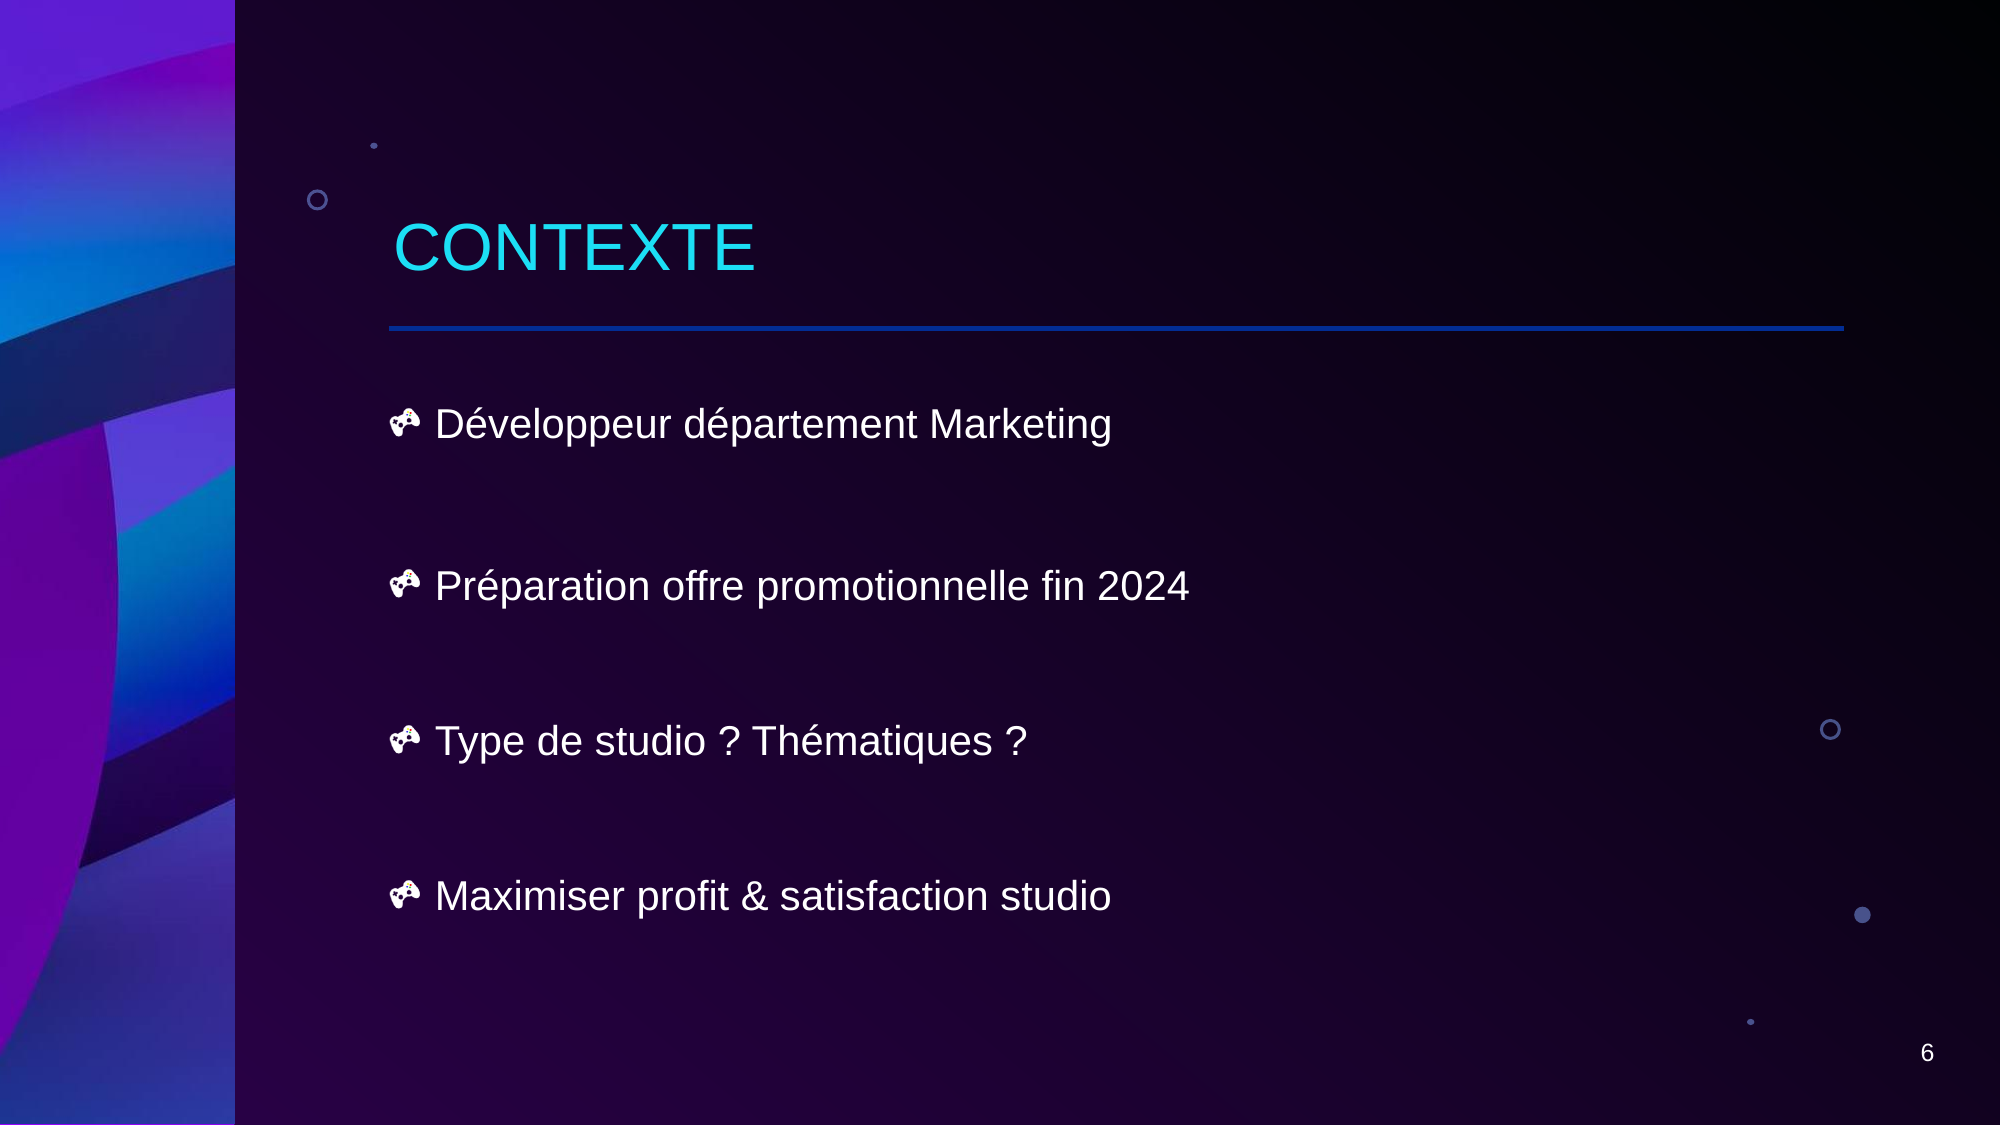

# COntexte
Développeur département Marketing

Préparation offre promotionnelle fin 2024

Type de studio ? Thématiques ?

Maximiser profit & satisfaction studio
6